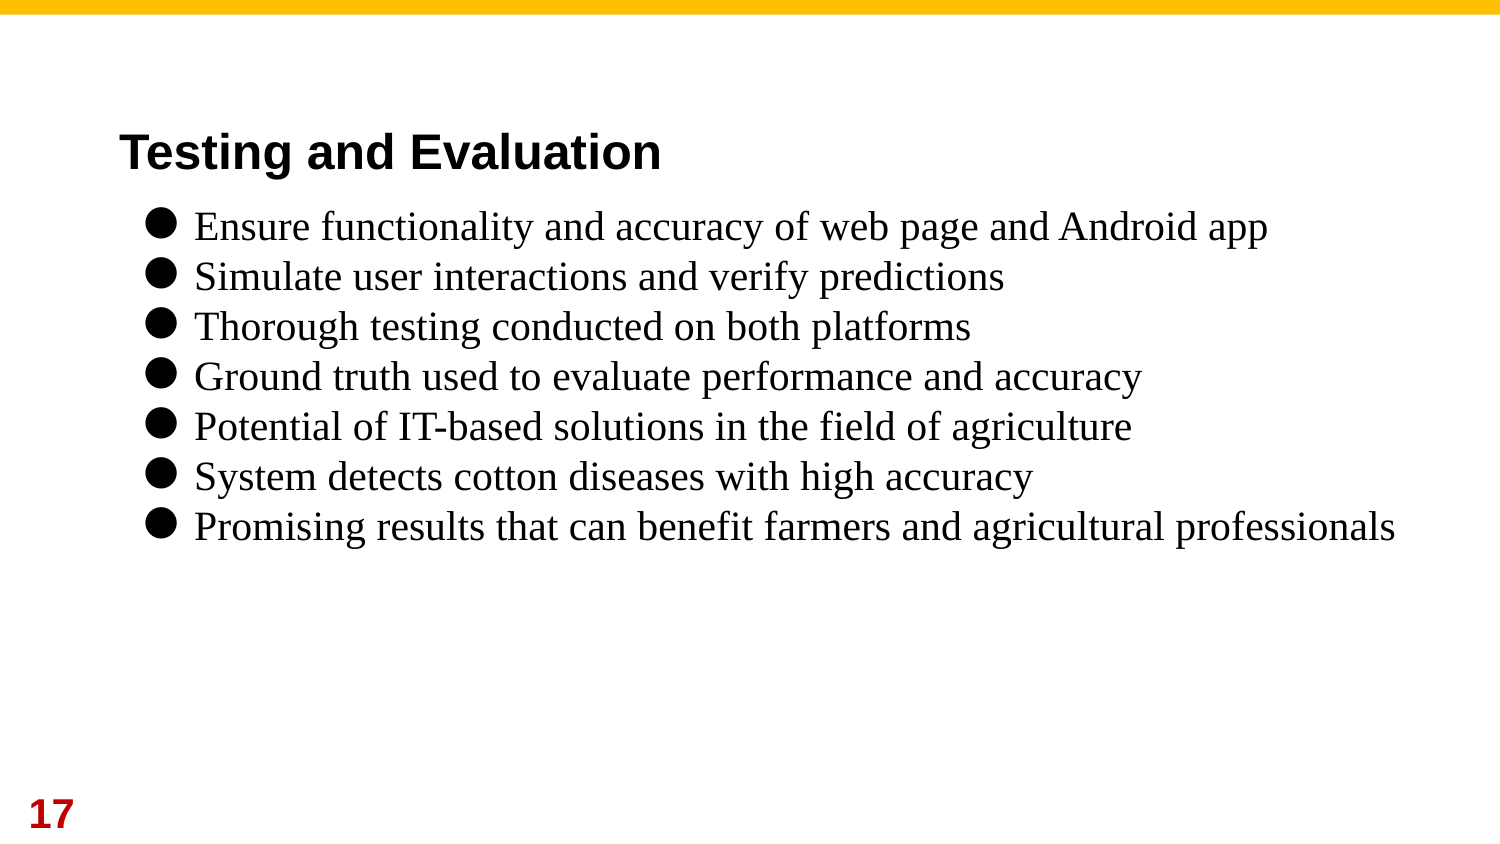

# Testing and Evaluation
Ensure functionality and accuracy of web page and Android app
Simulate user interactions and verify predictions
Thorough testing conducted on both platforms
Ground truth used to evaluate performance and accuracy
Potential of IT-based solutions in the field of agriculture
System detects cotton diseases with high accuracy
Promising results that can benefit farmers and agricultural professionals
17
Photo by Pexels